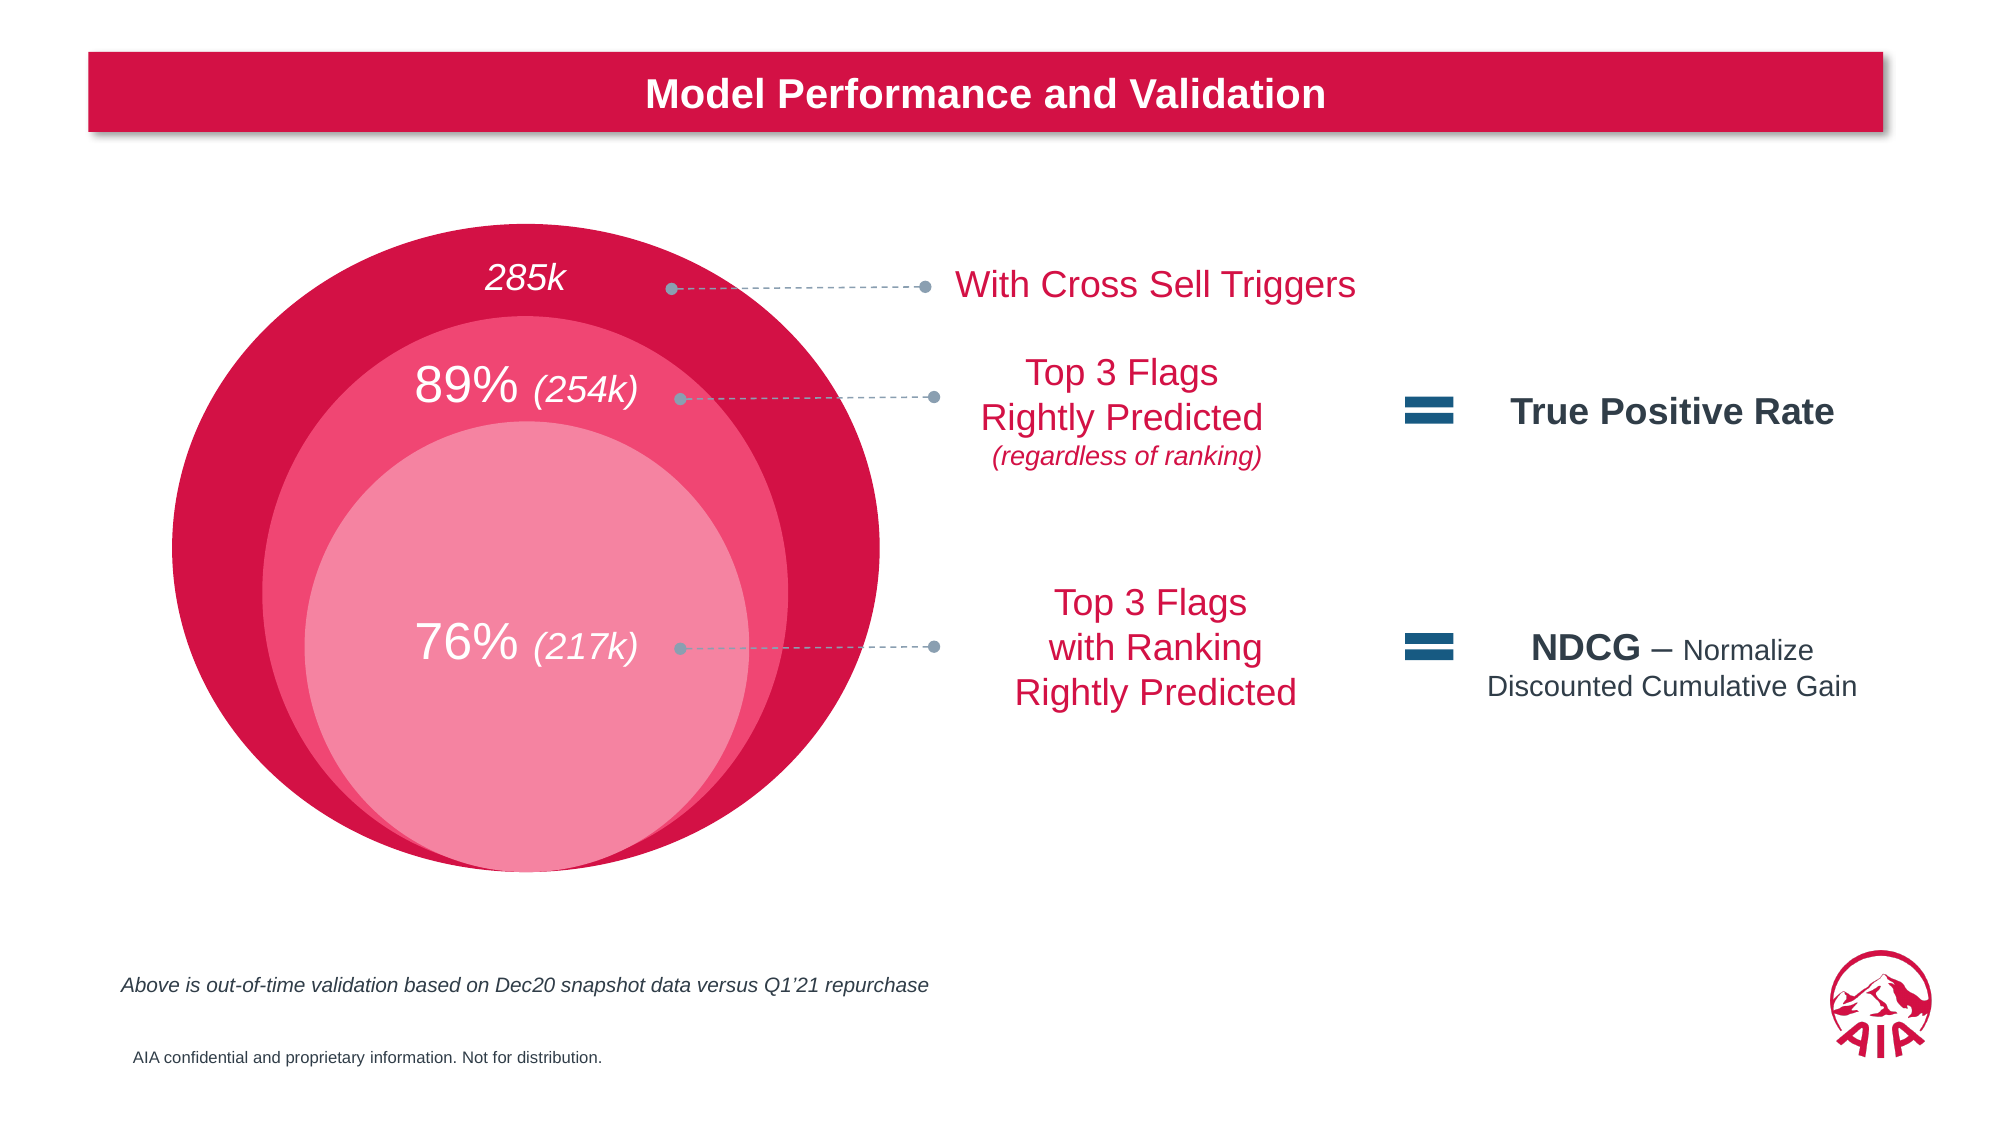

Model Performance and Validation

285k
With Cross Sell Triggers

Top 3 Flags
Rightly Predicted
(regardless of ranking)
89% (254k)
True Positive Rate

Top 3 Flags
with Ranking
Rightly Predicted
76% (217k)
NDCG – Normalize Discounted Cumulative Gain

Above is out-of-time validation based on Dec20 snapshot data versus Q1’21 repurchase